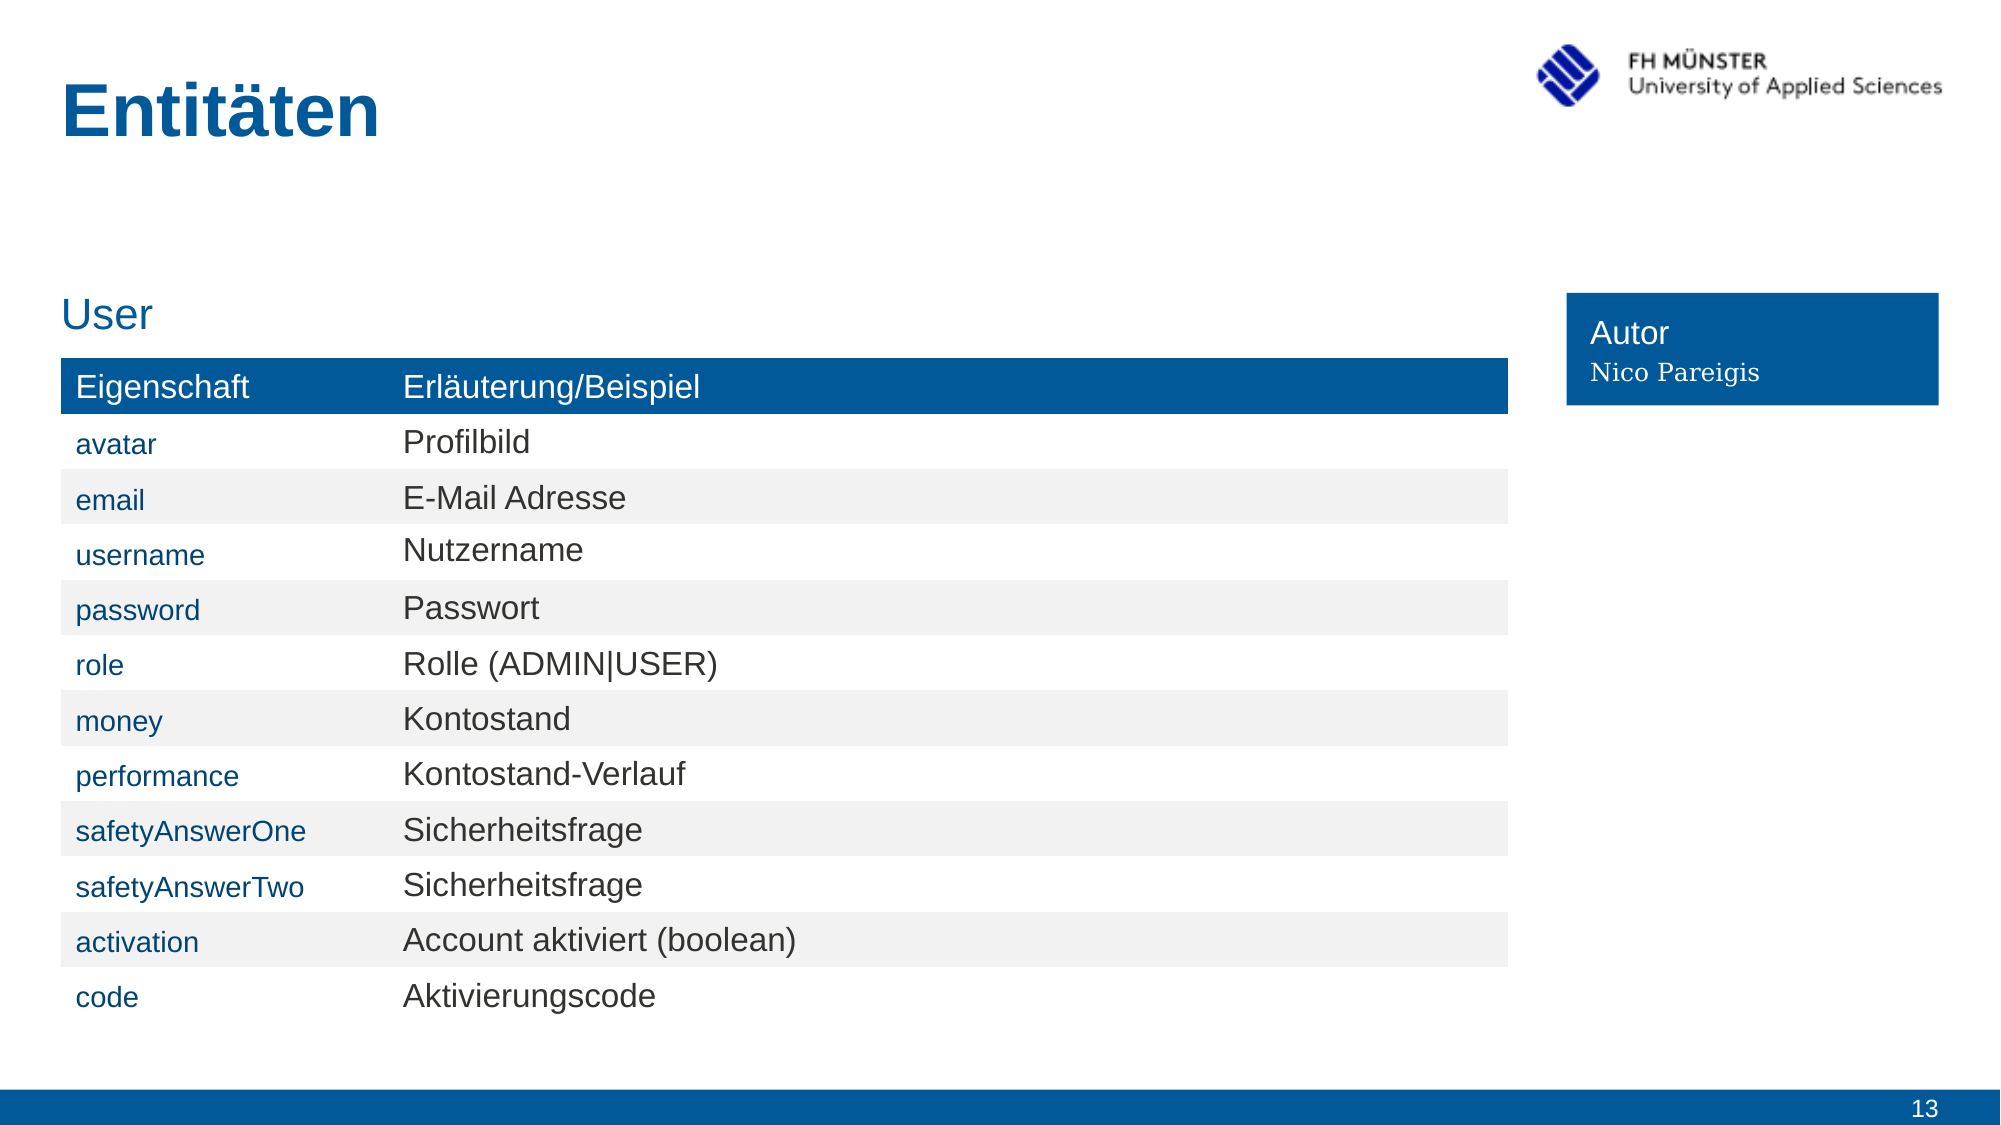

# Entitäten

User

Autor
Nico Pareigis
| Eigenschaft | Erläuterung/Beispiel |
| --- | --- |
| avatar | Profilbild |
| email | E-Mail Adresse |
| username | Nutzername |
| password | Passwort |
| role | Rolle (ADMIN|USER) |
| money | Kontostand |
| performance | Kontostand-Verlauf |
| safetyAnswerOne | Sicherheitsfrage |
| safetyAnswerTwo | Sicherheitsfrage |
| activation | Account aktiviert (boolean) |
| code | Aktivierungscode |